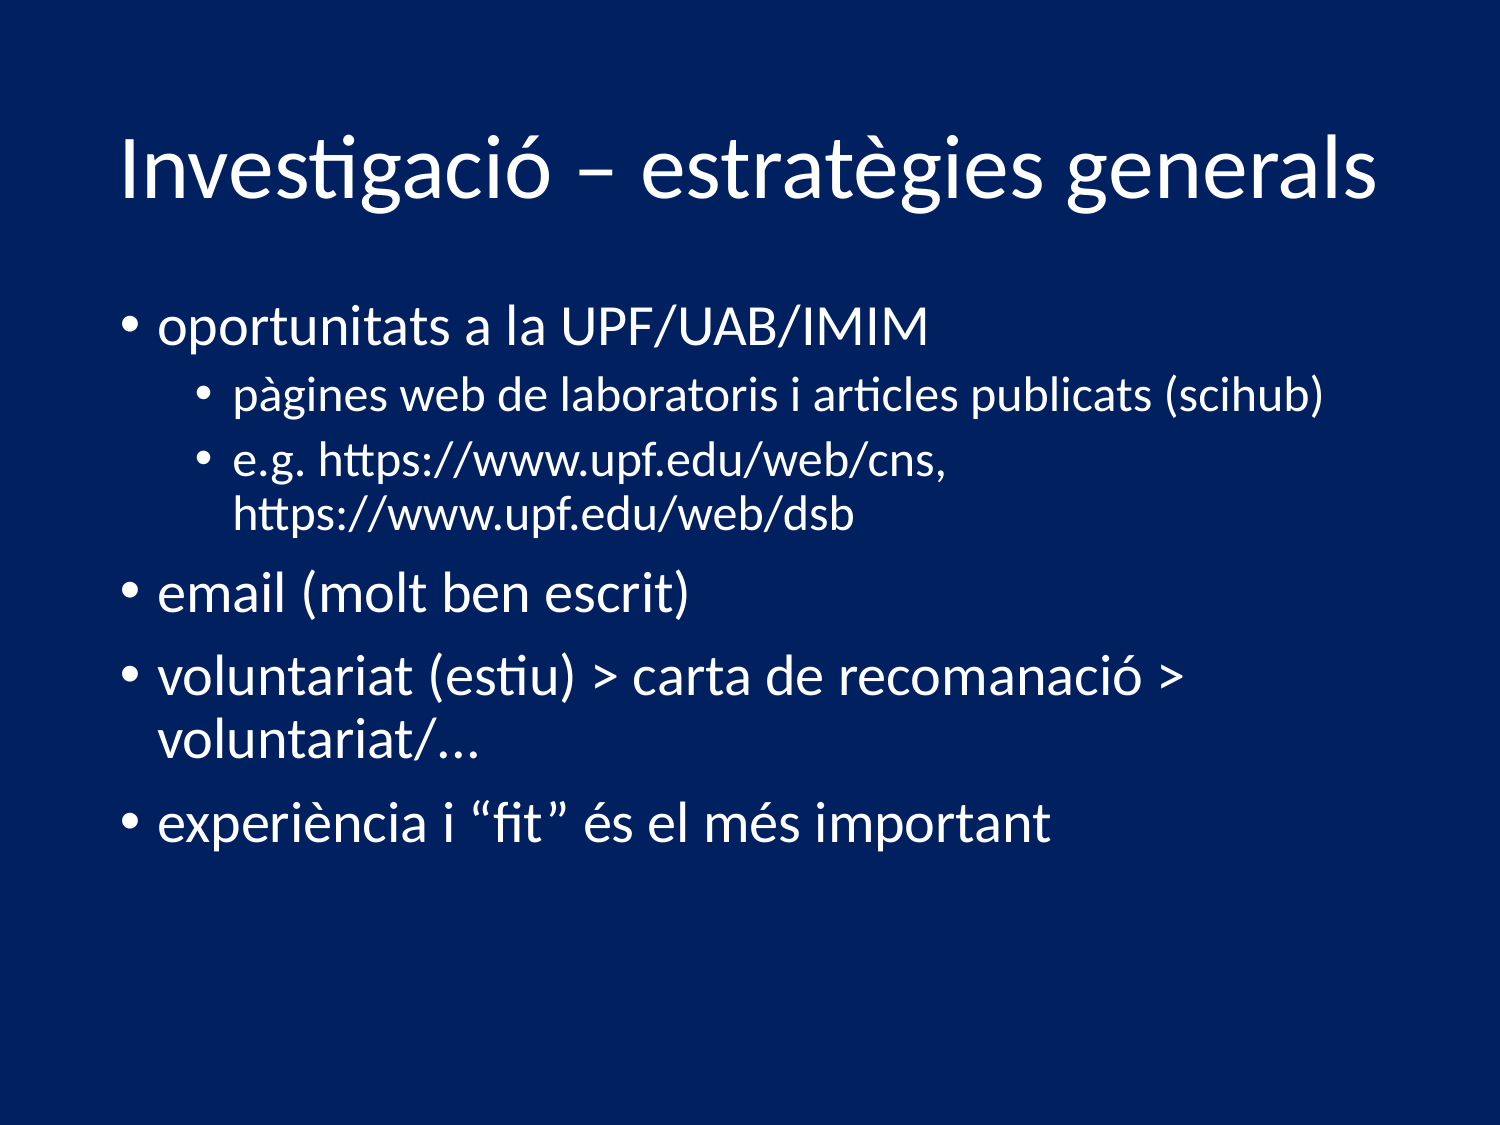

# Investigació – estratègies generals
oportunitats a la UPF/UAB/IMIM
pàgines web de laboratoris i articles publicats (scihub)
e.g. https://www.upf.edu/web/cns, https://www.upf.edu/web/dsb
email (molt ben escrit)
voluntariat (estiu) > carta de recomanació > voluntariat/...
experiència i “fit” és el més important